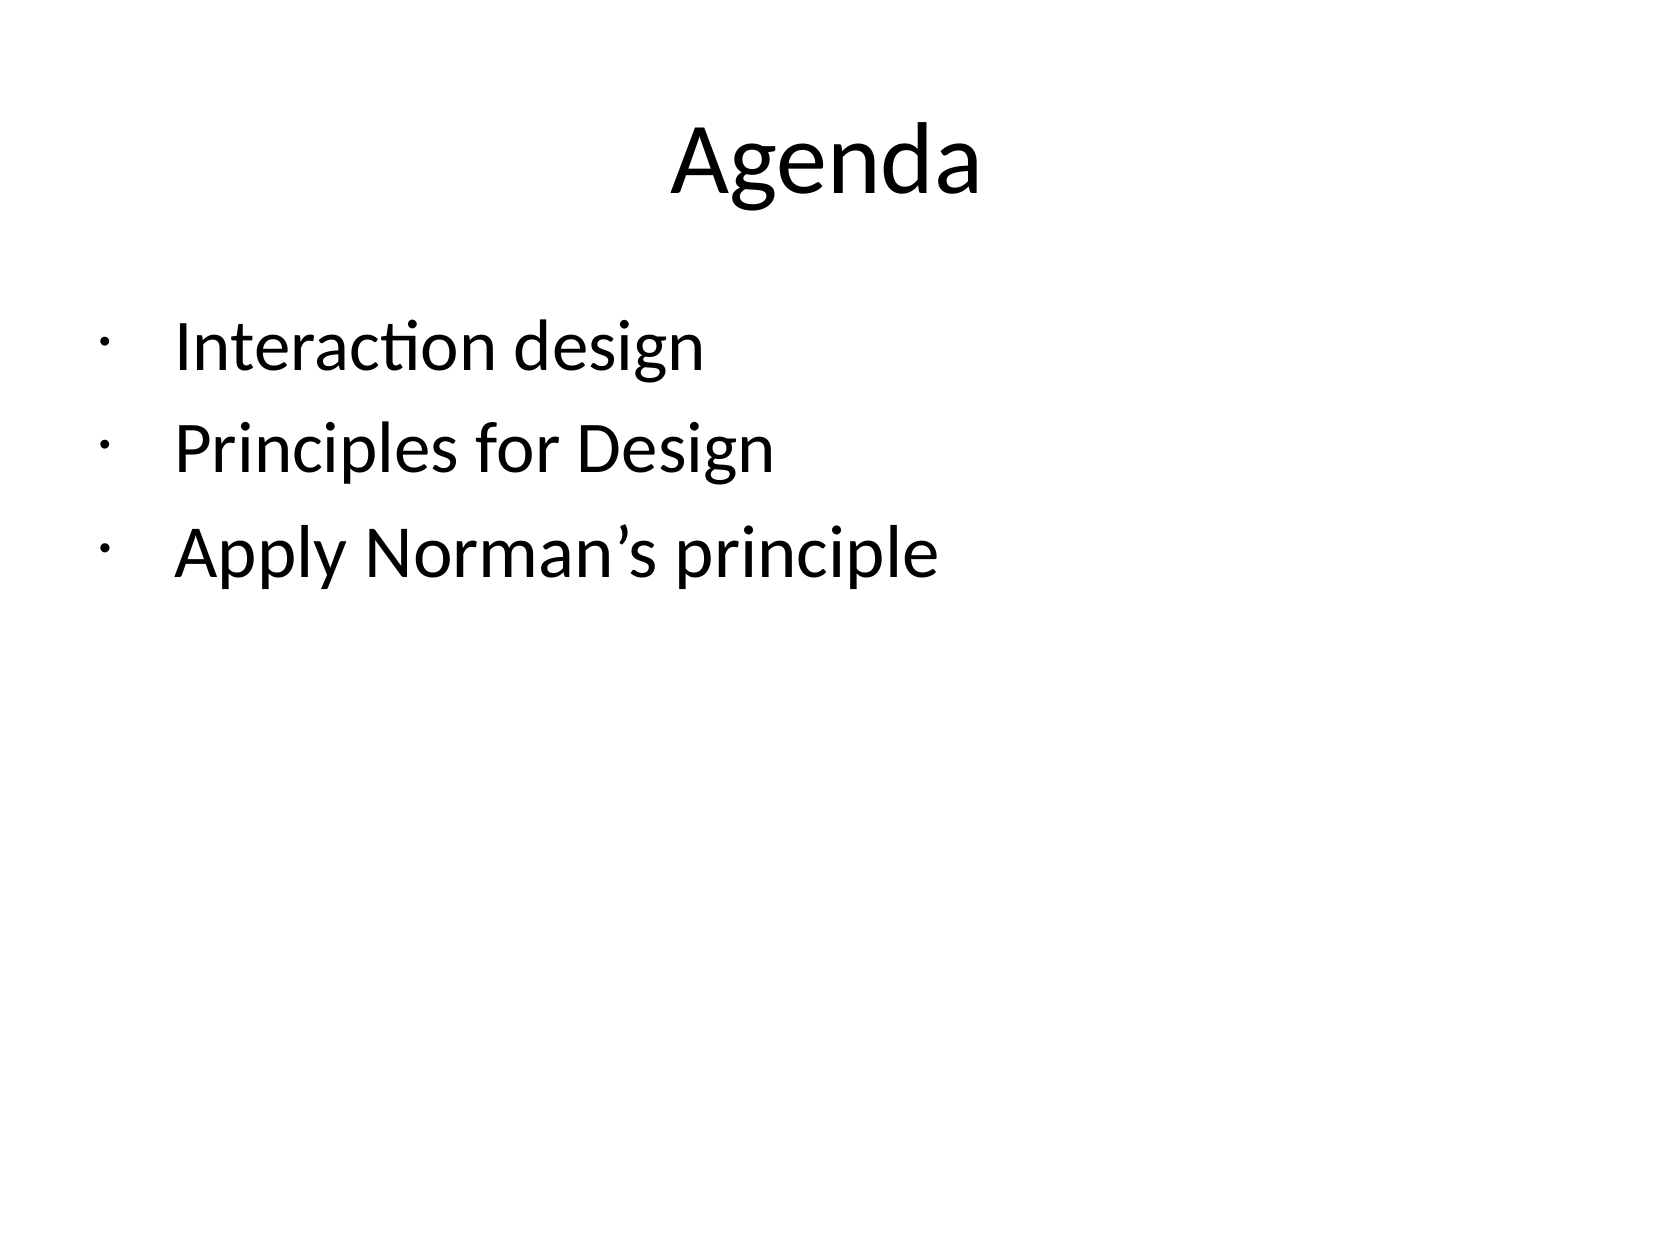

# Agenda
Interaction design
Principles for Design
Apply Norman’s principle